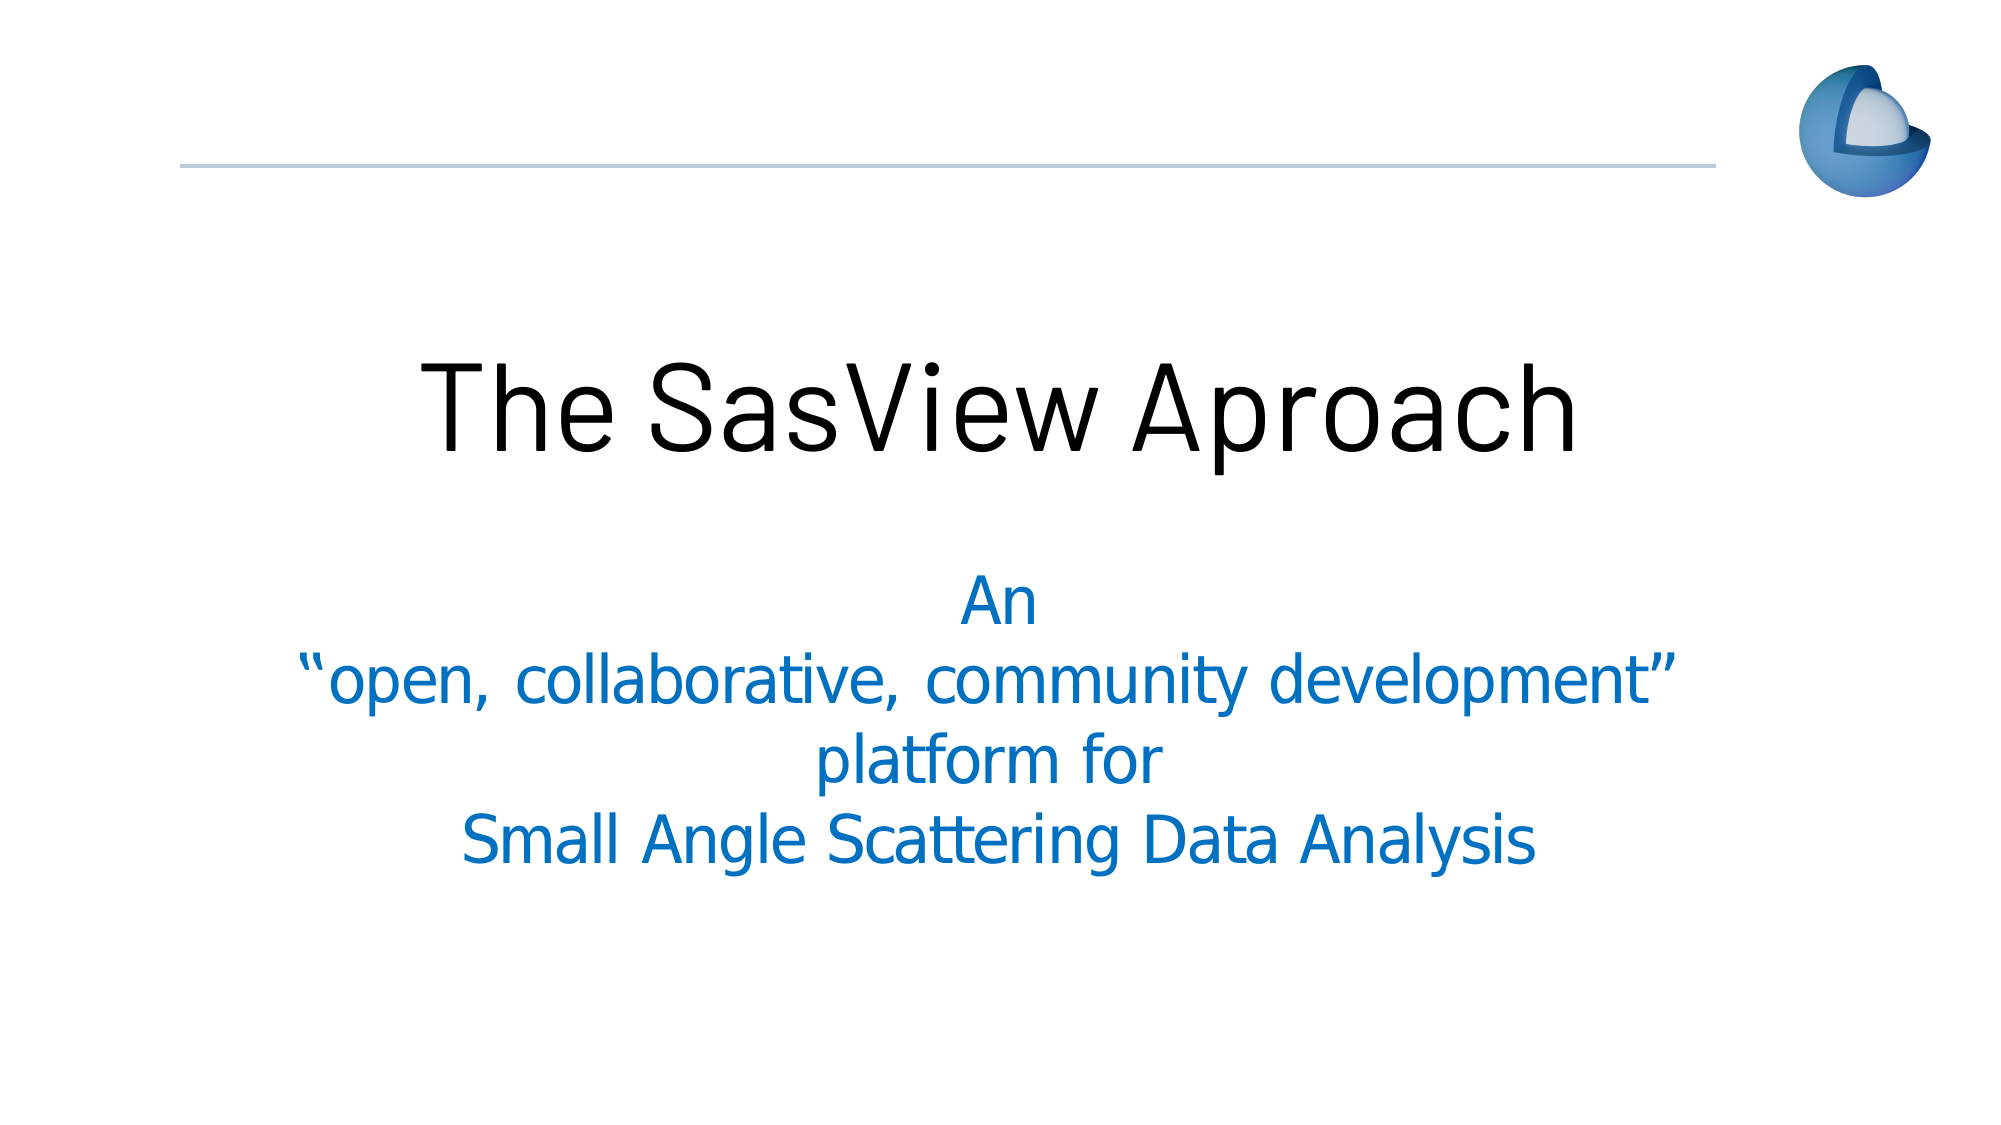

The SasView Aproach

An
“open, collaborative, community development”
platform for
Small Angle Scattering Data Analysis